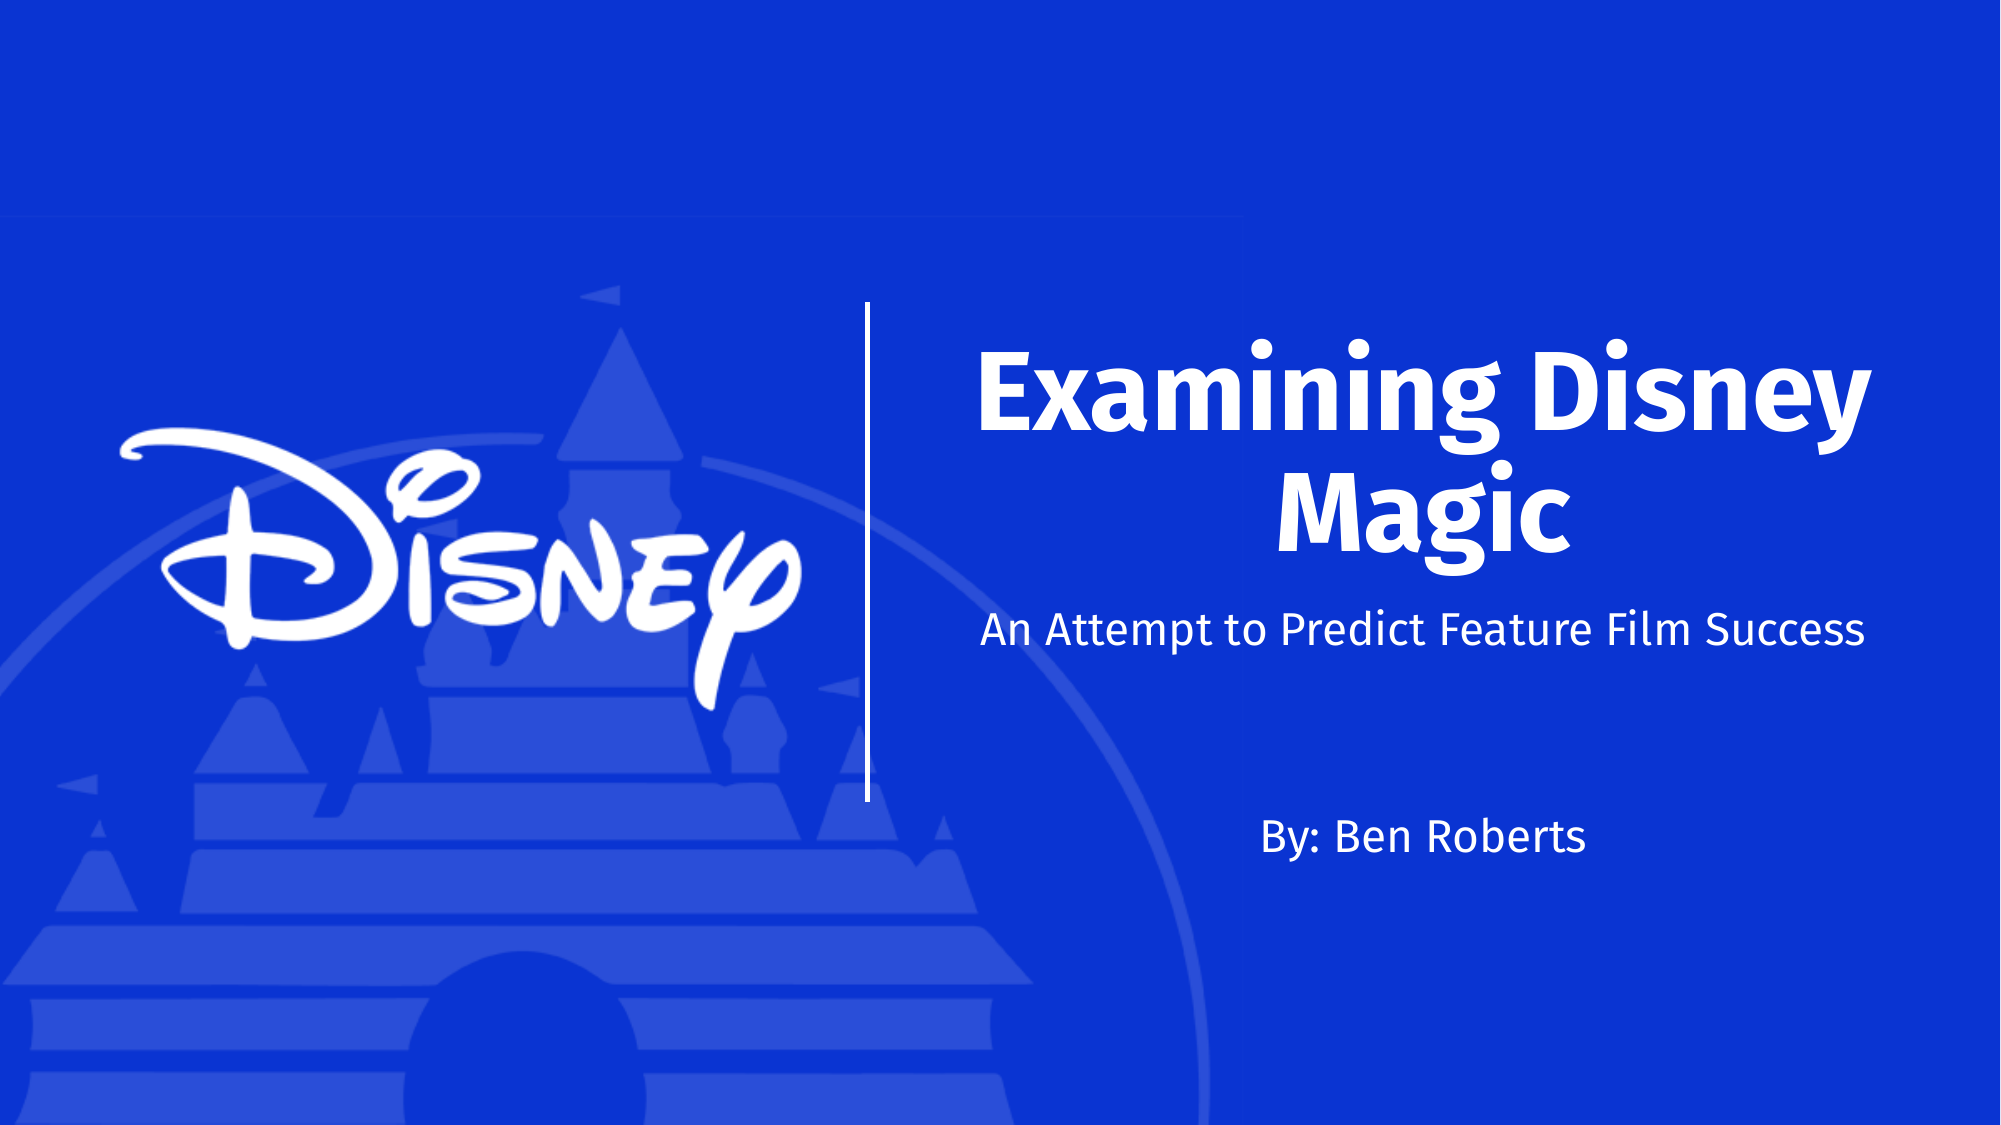

# Examining Disney Magic
An Attempt to Predict Feature Film Success

By: Ben Roberts